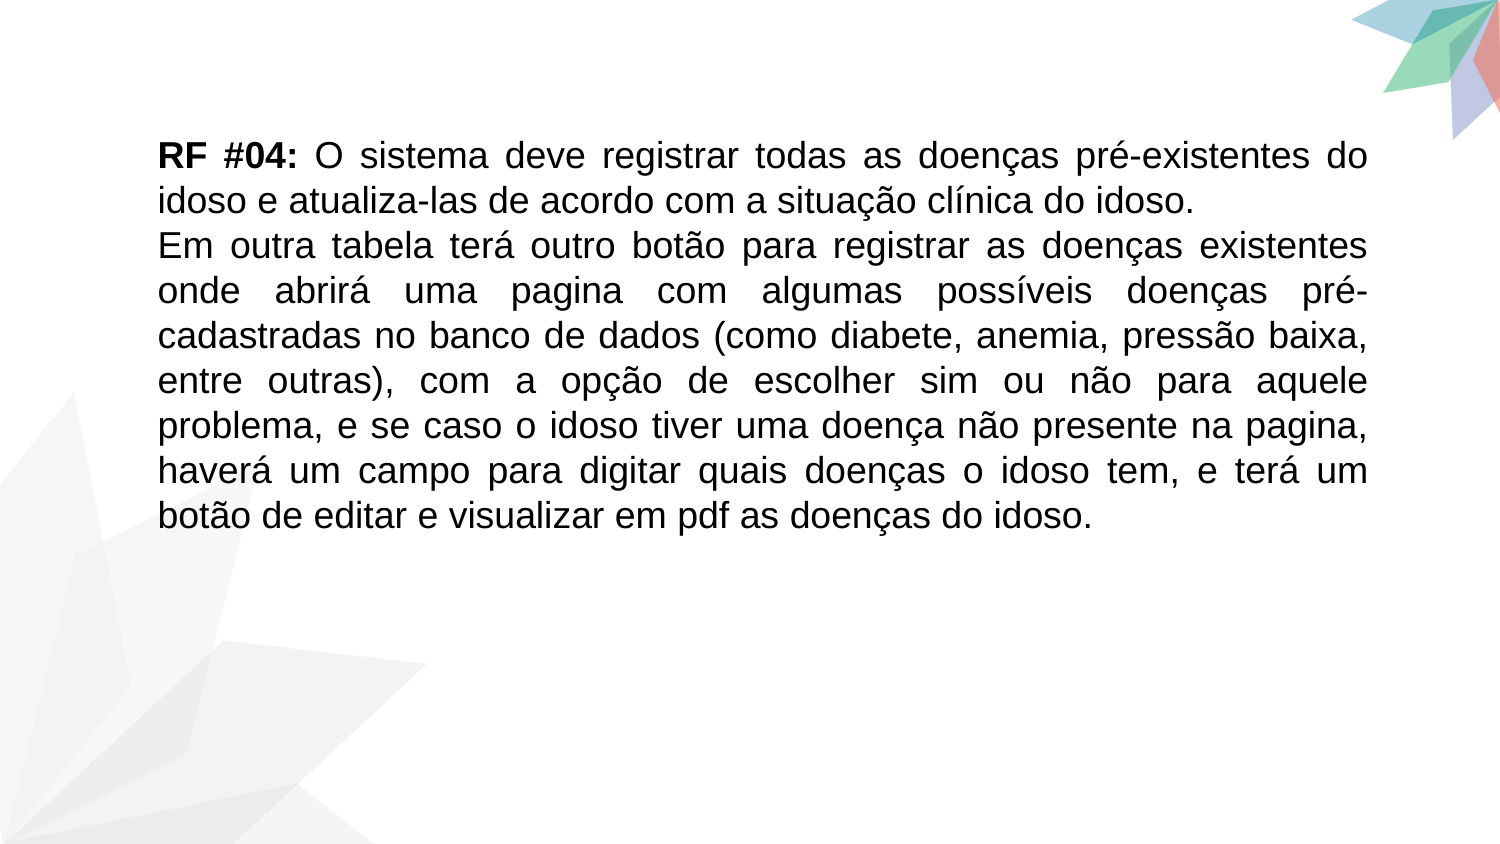

RF #04: O sistema deve registrar todas as doenças pré-existentes do idoso e atualiza-las de acordo com a situação clínica do idoso.
Em outra tabela terá outro botão para registrar as doenças existentes onde abrirá uma pagina com algumas possíveis doenças pré-cadastradas no banco de dados (como diabete, anemia, pressão baixa, entre outras), com a opção de escolher sim ou não para aquele problema, e se caso o idoso tiver uma doença não presente na pagina, haverá um campo para digitar quais doenças o idoso tem, e terá um botão de editar e visualizar em pdf as doenças do idoso.